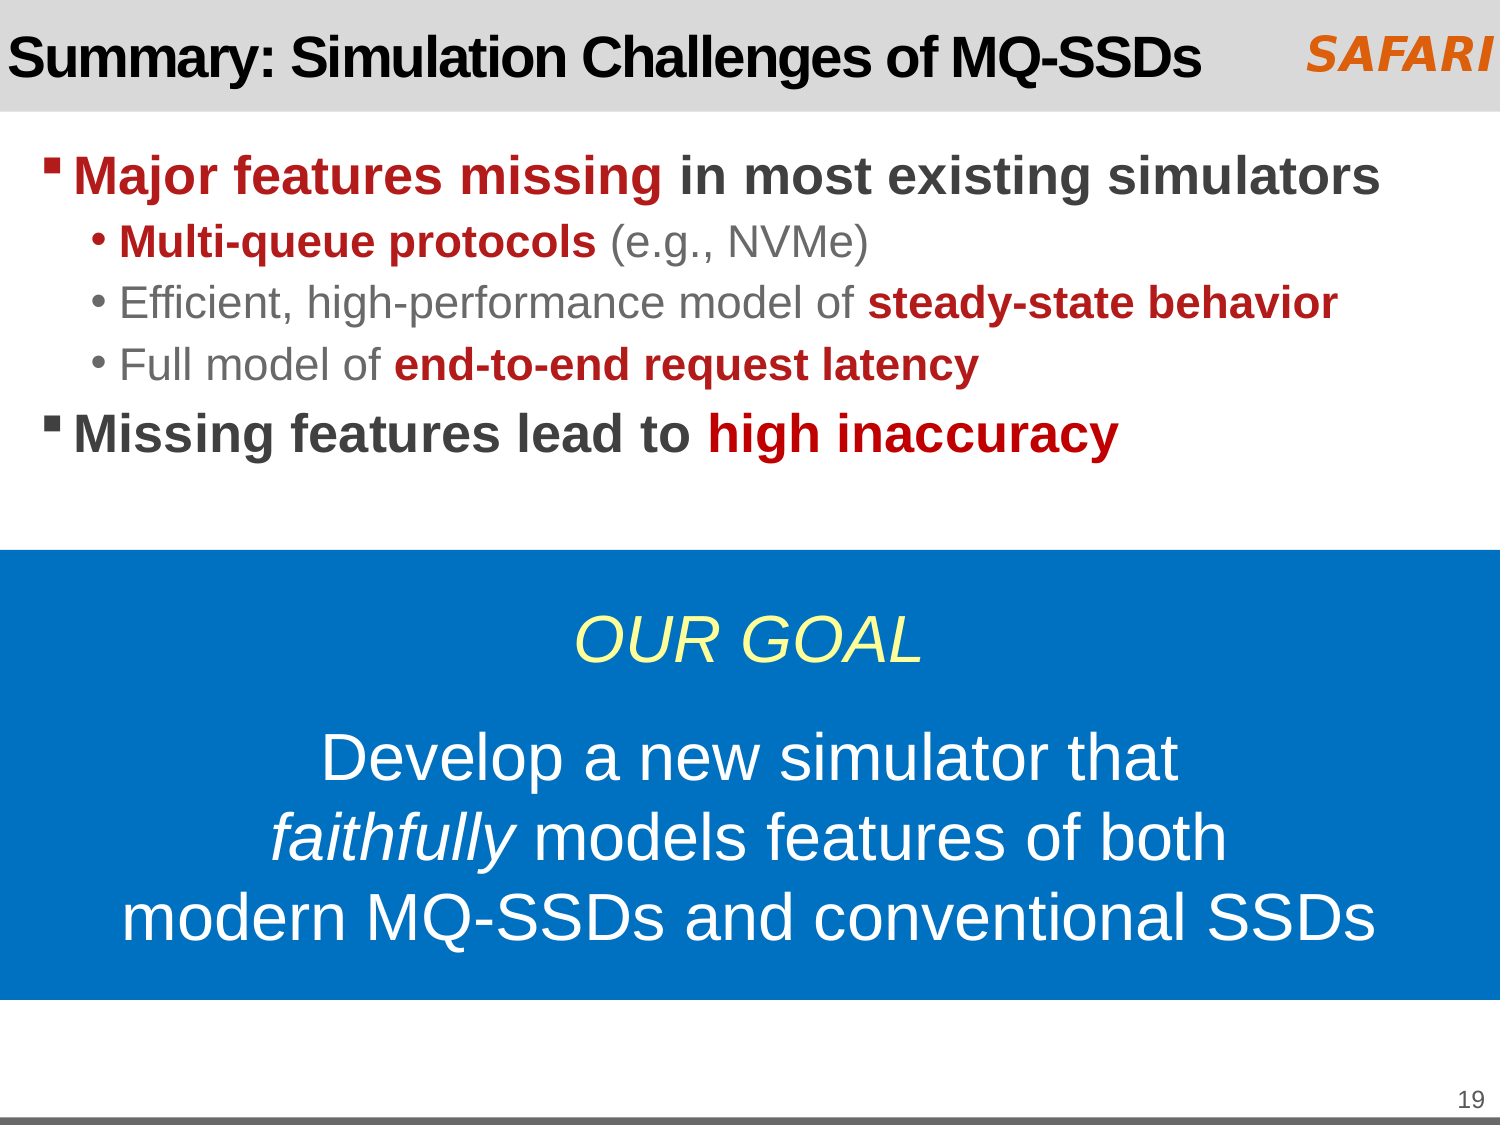

# Summary: Simulation Challenges of MQ-SSDs
Major features missing in most existing simulators
Multi-queue protocols (e.g., NVMe)
Efficient, high-performance model of steady-state behavior
Full model of end-to-end request latency
Missing features lead to high inaccuracy

OUR GOAL
Develop a new simulator that
faithfully models features of both
modern MQ-SSDs and conventional SSDs
19